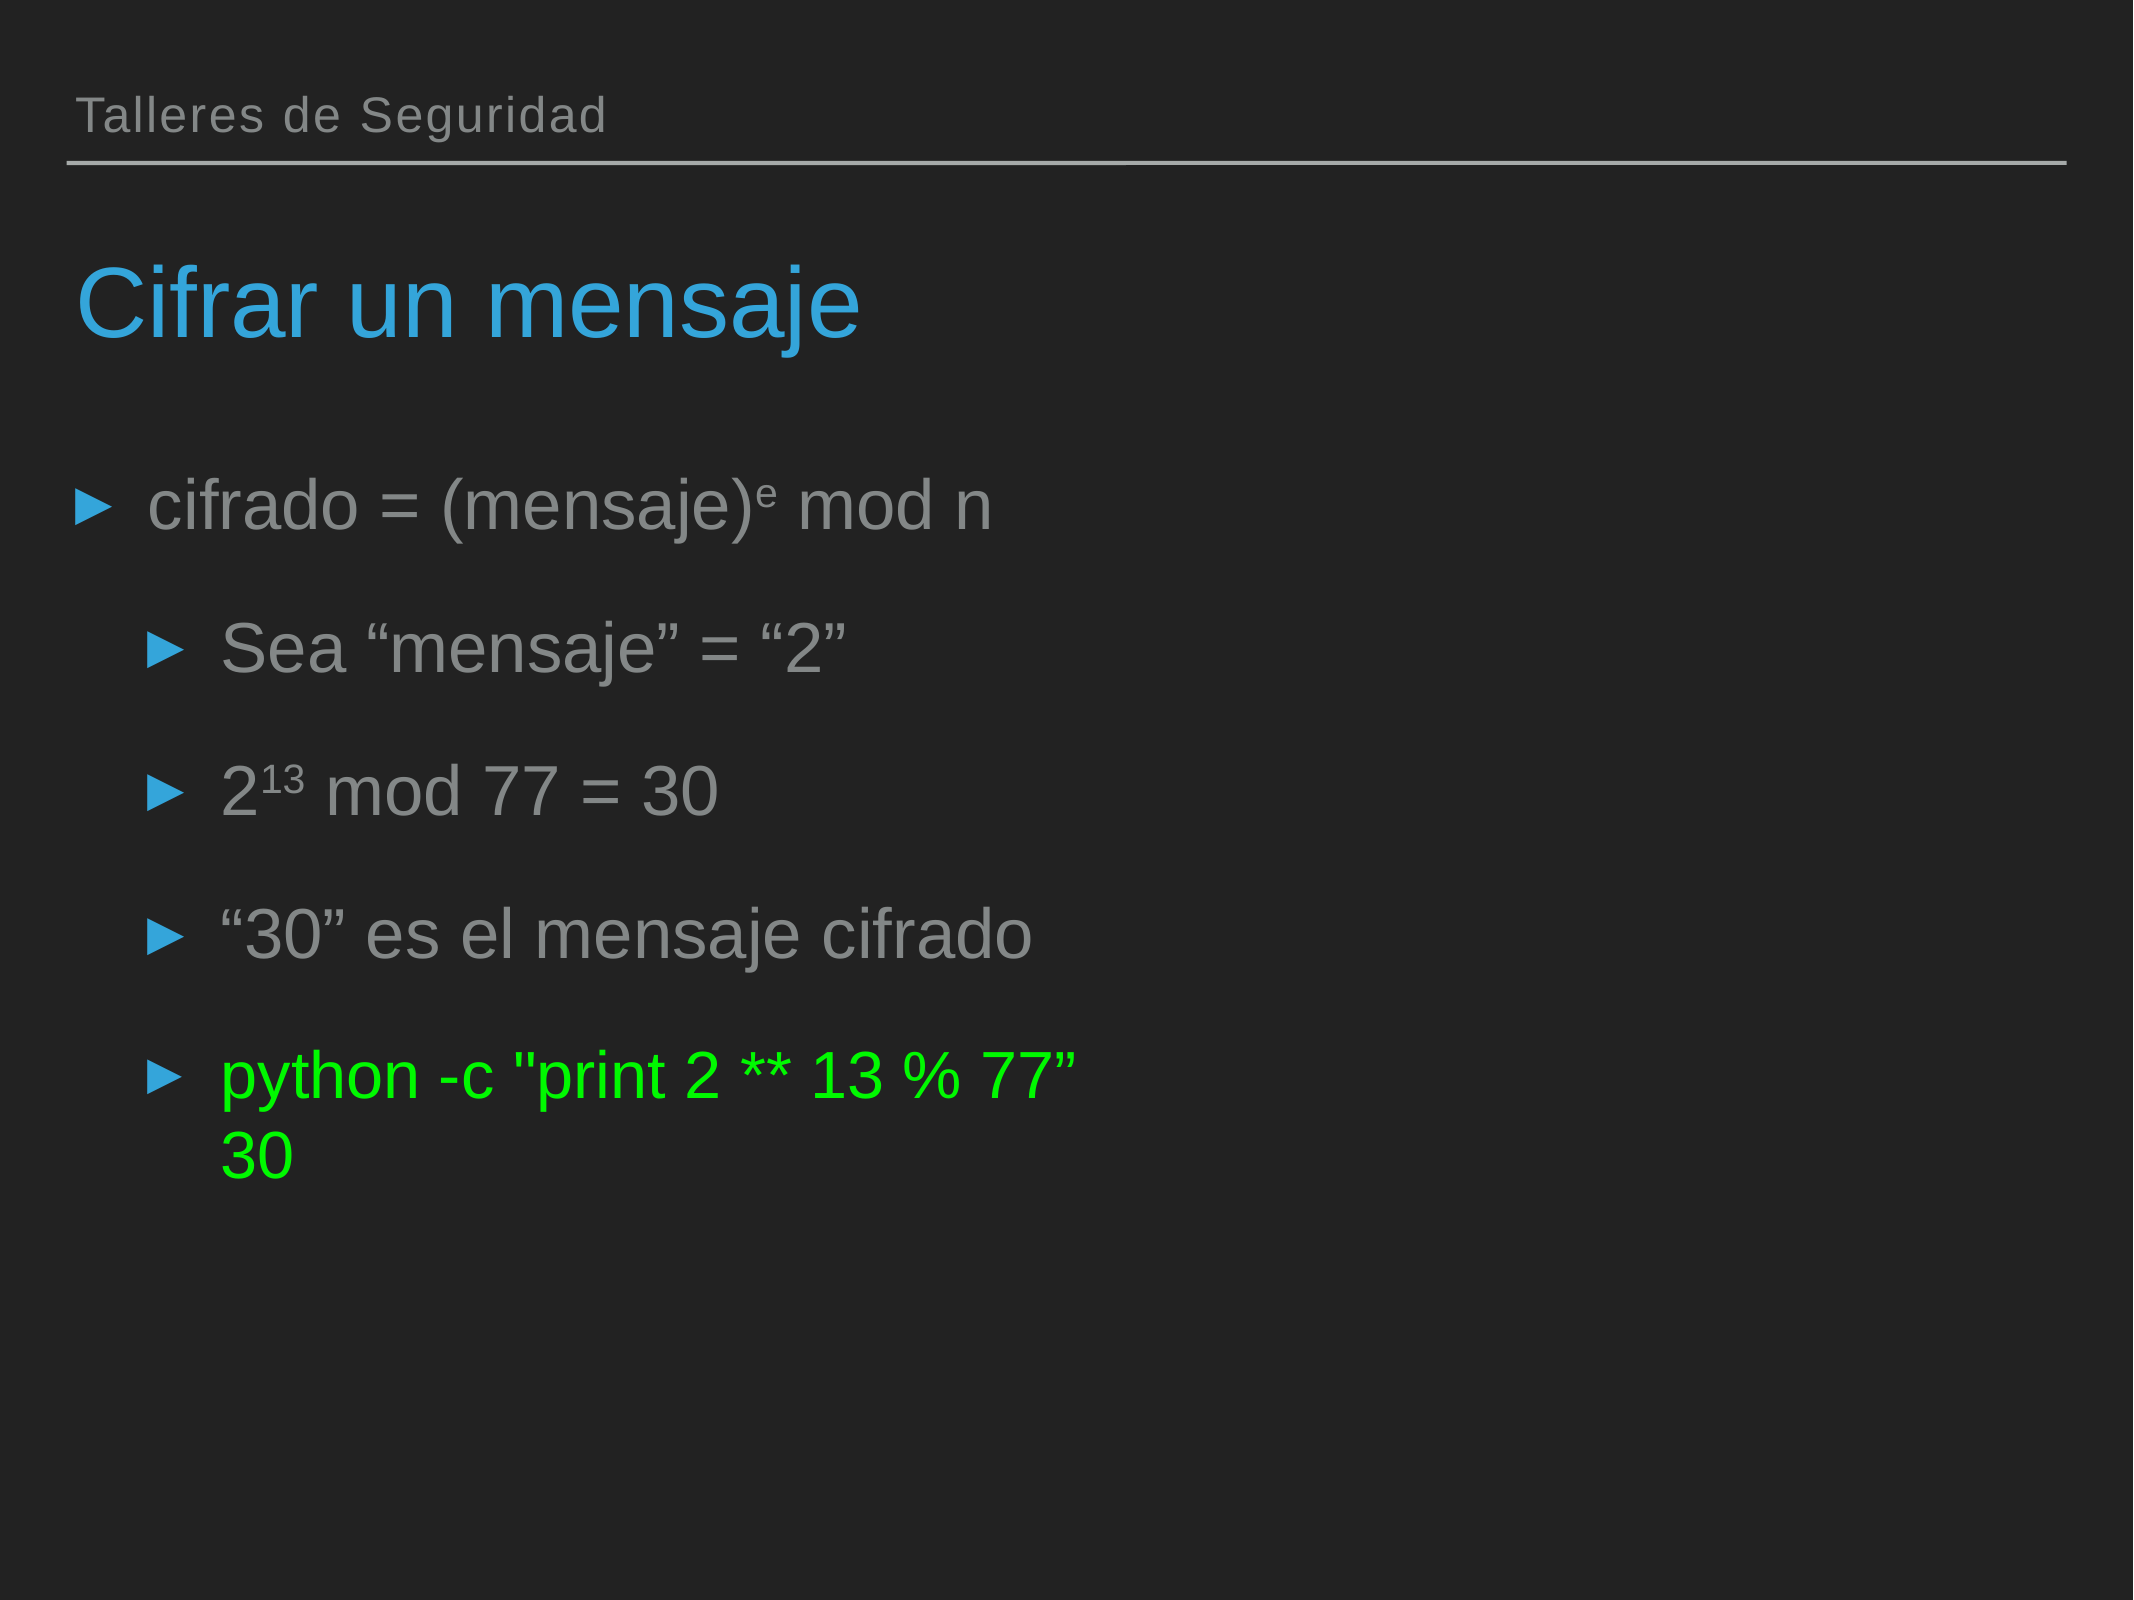

Talleres de Seguridad
# Cifrar un mensaje
cifrado = (mensaje)e mod n
Sea “mensaje” = “2”
213 mod 77 = 30
“30” es el mensaje cifrado
python -c "print 2 ** 13 % 77”
30